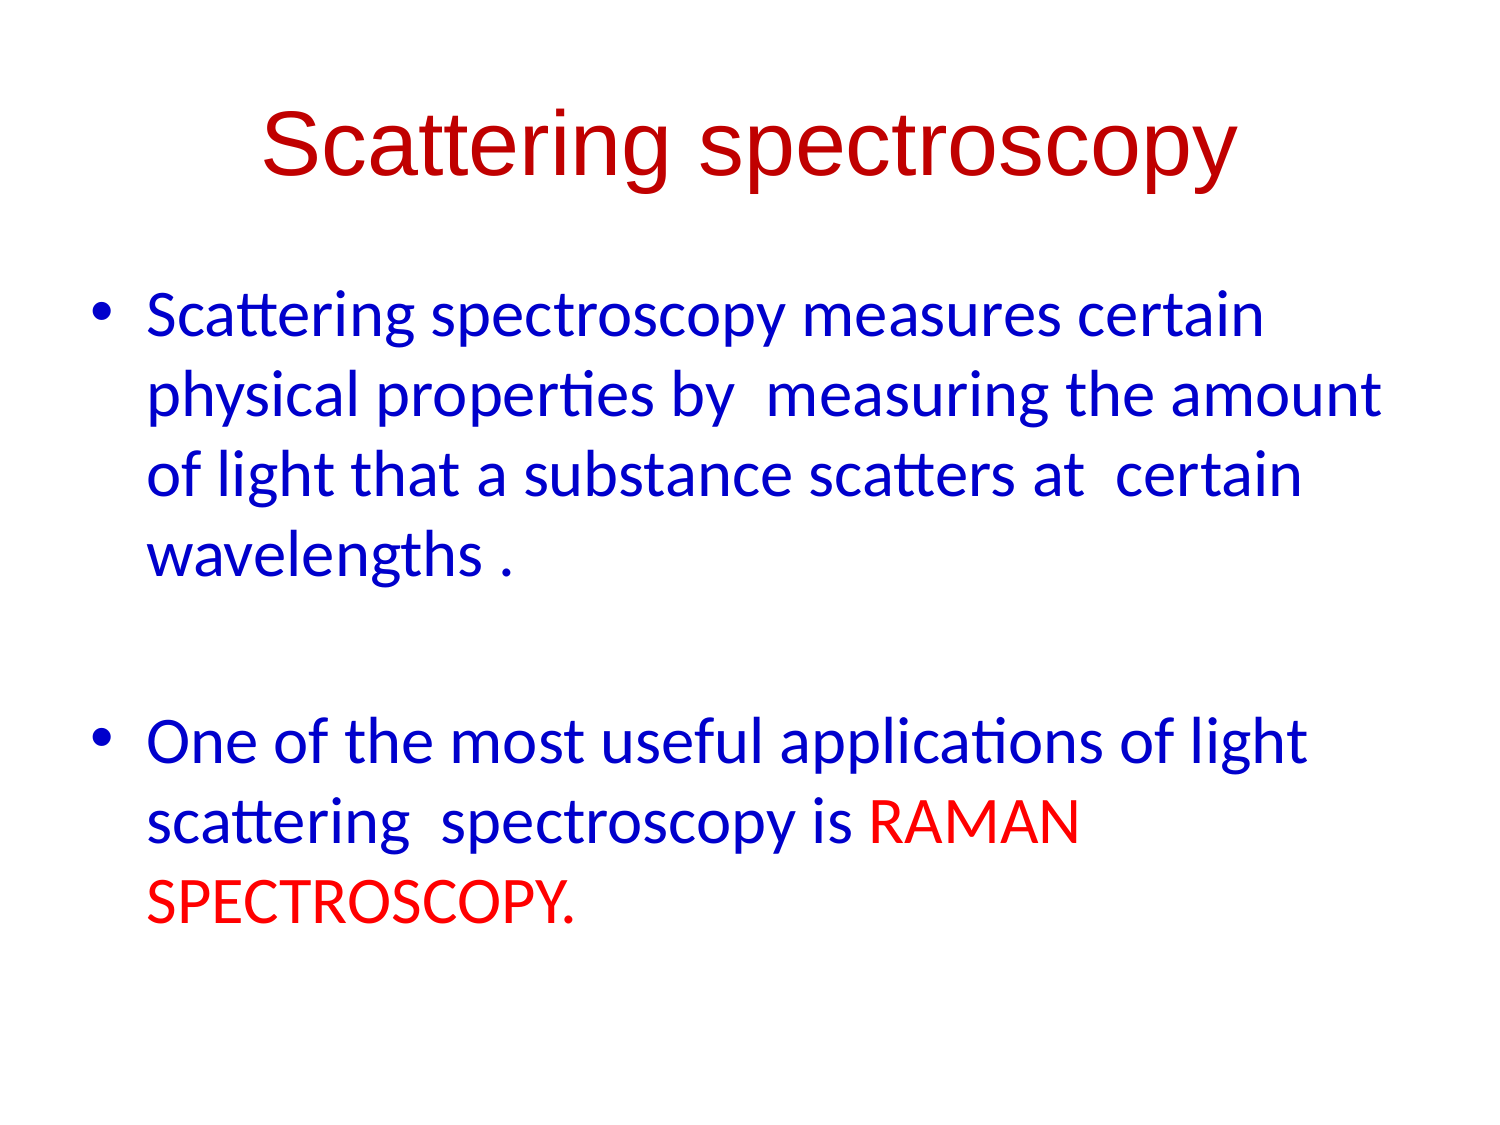

# Scattering spectroscopy
Scattering spectroscopy measures certain physical properties by  measuring the amount of light that a substance scatters at  certain wavelengths .

One of the most useful applications of light scattering  spectroscopy is RAMAN SPECTROSCOPY.